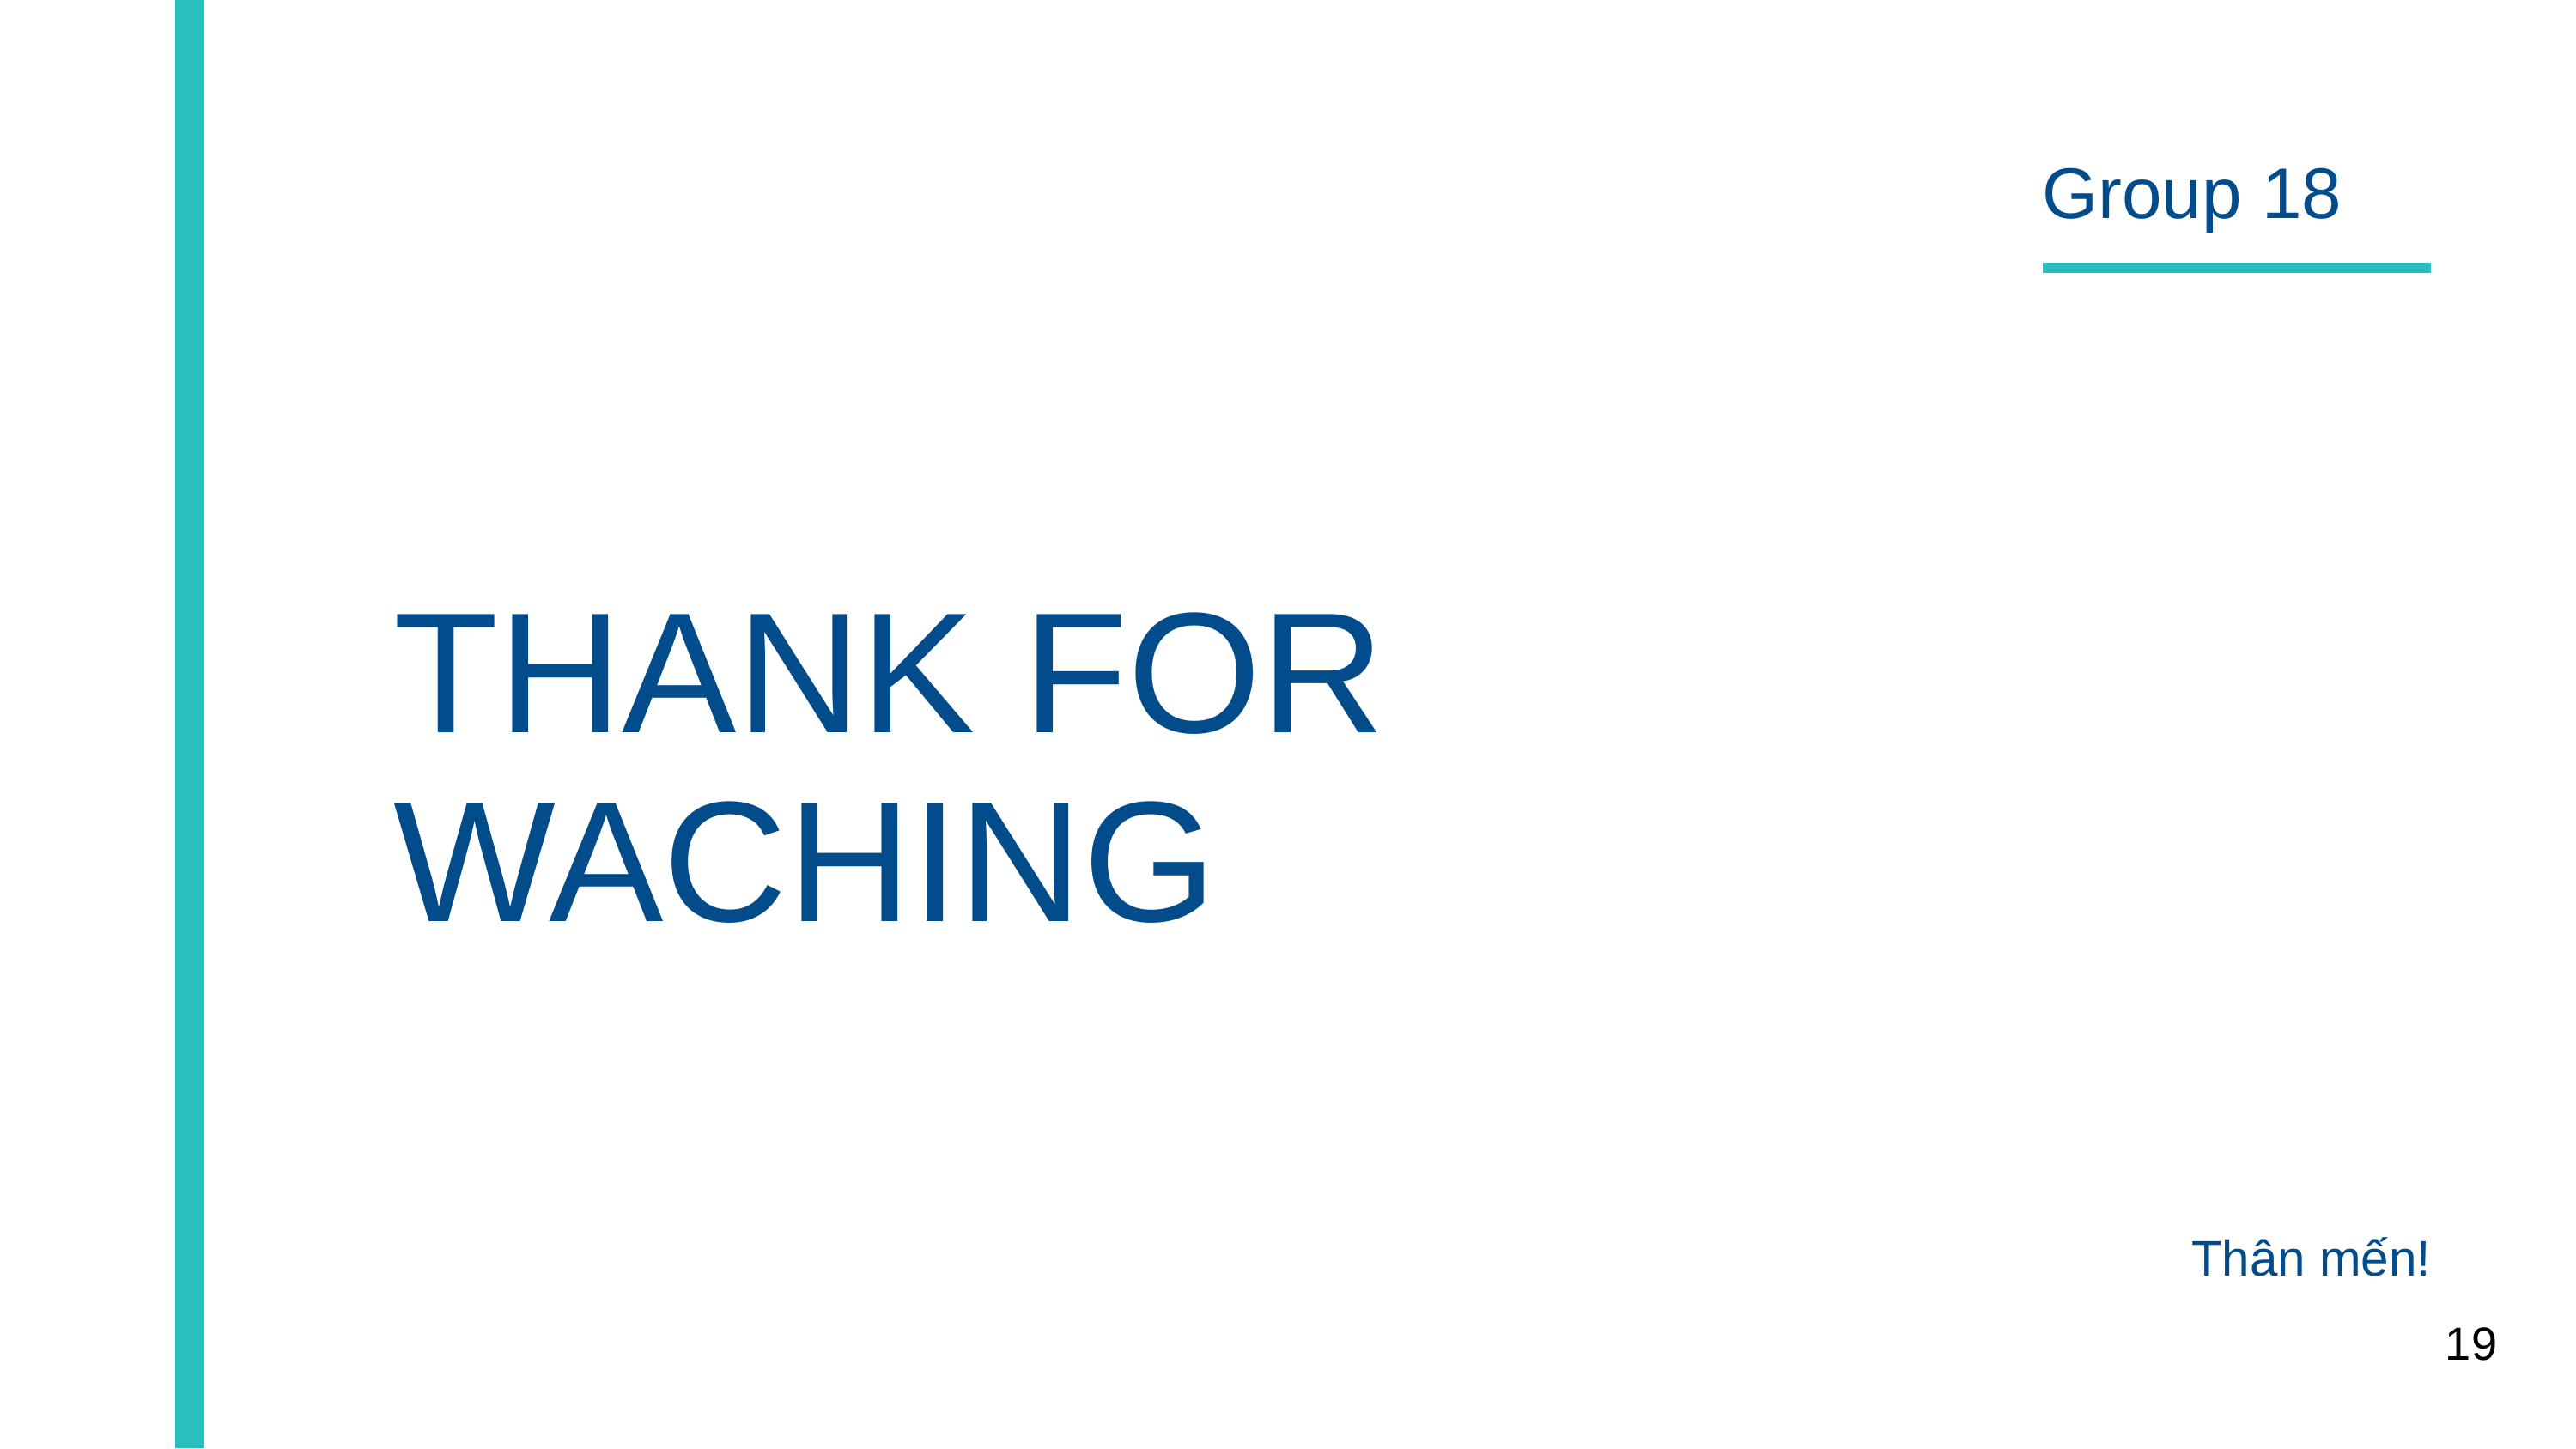

Group 18

THANK FOR WACHING
Thân mến!
19